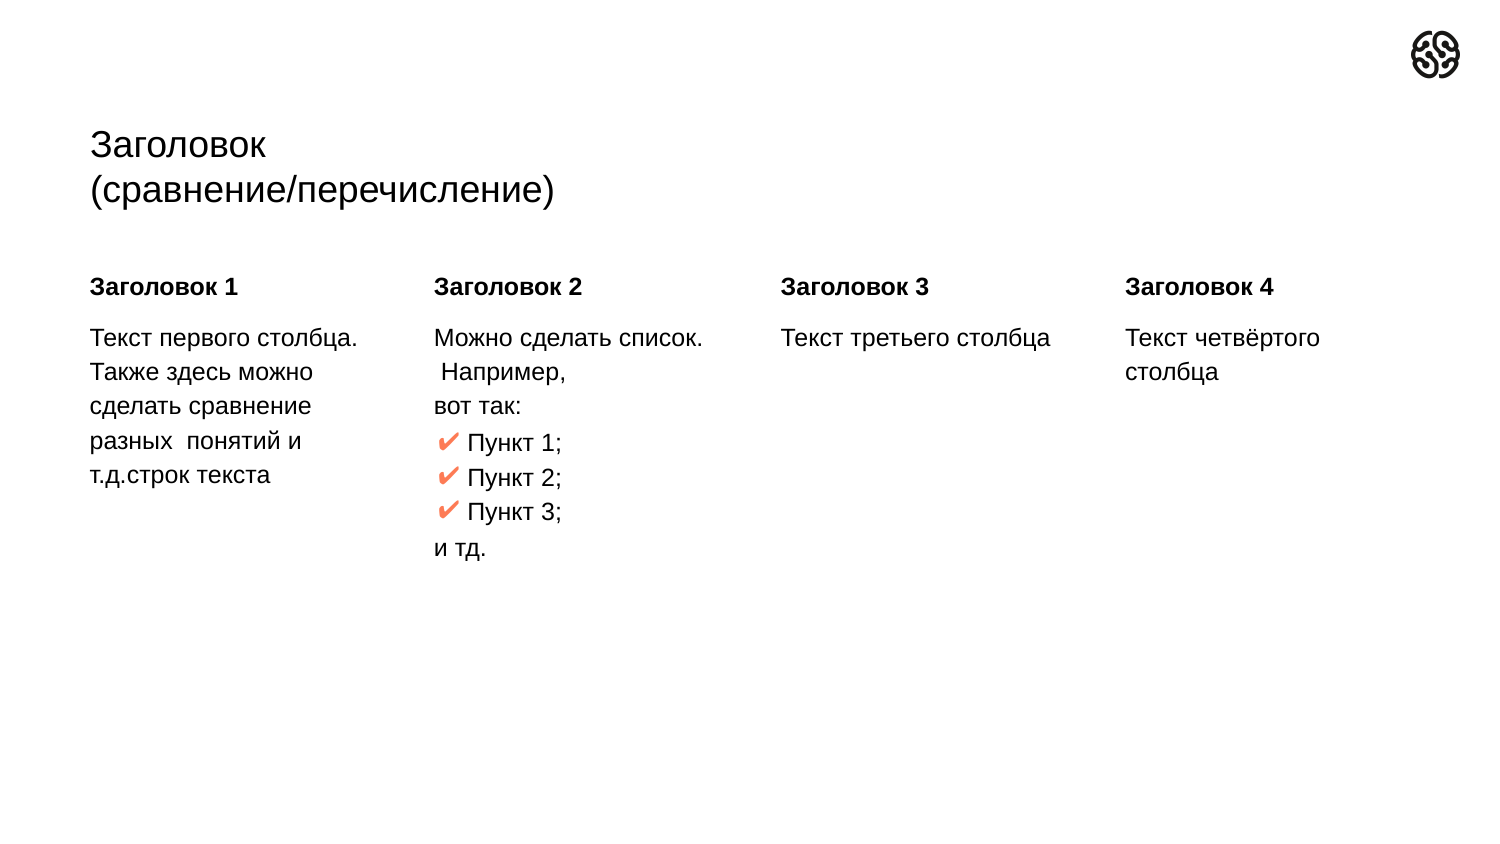

# Заголовок
(сравнение/перечисление)
Заголовок 1
Текст первого столбца. Также здесь можно  сделать сравнение разных  понятий и т.д.строк текста
Заголовок 2
Можно сделать список.  Например,
вот так:
Пункт 1;
Пункт 2;
Пункт 3;
и тд.
Заголовок 3
Текст третьего столбца
Заголовок 4
Текст четвёртого столбца